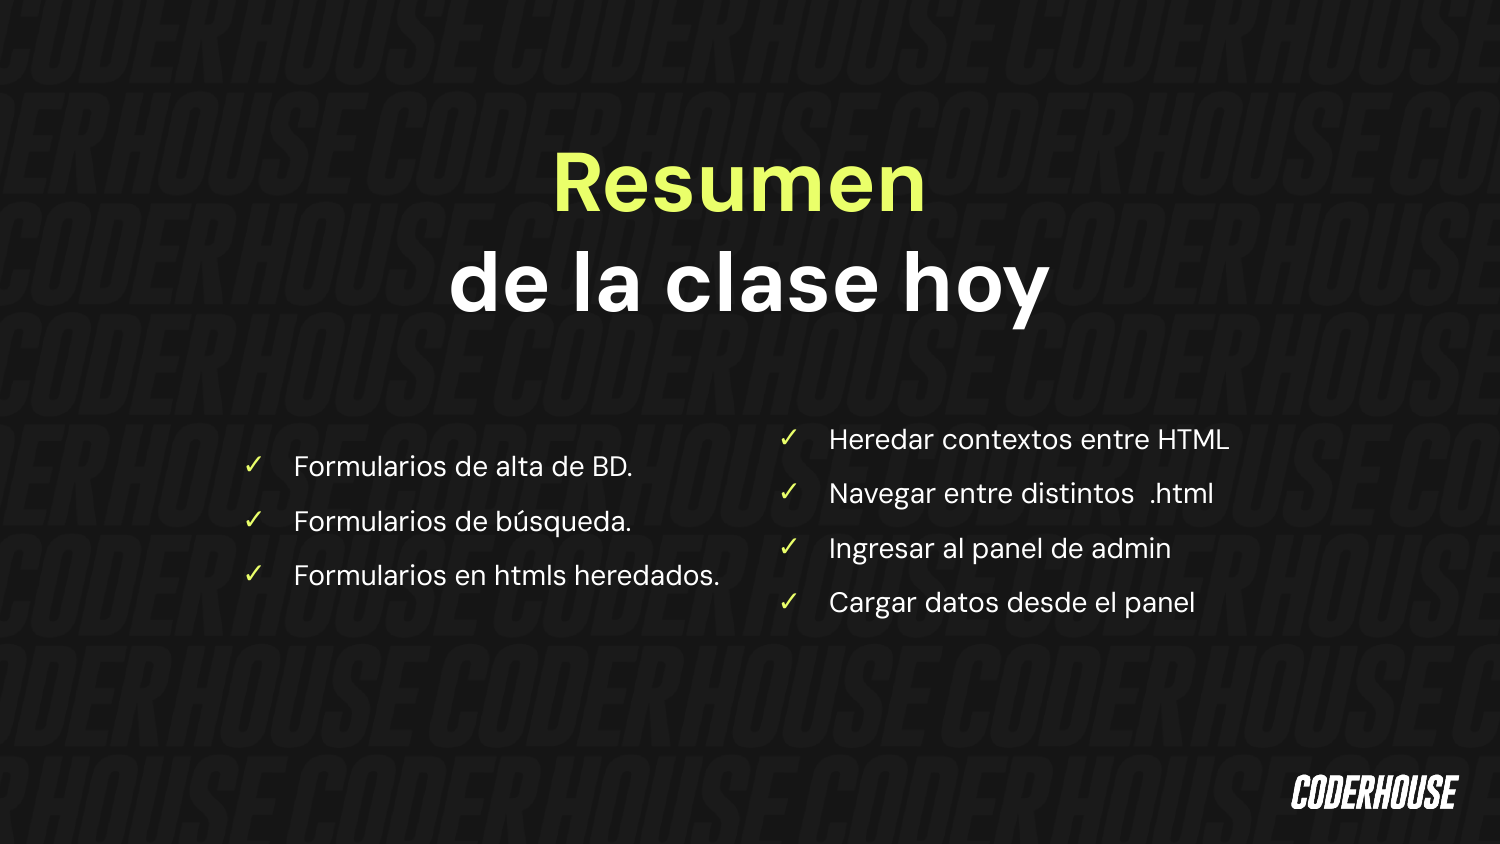

Resumen
de la clase hoy
Heredar contextos entre HTML
Navegar entre distintos  .html
Ingresar al panel de admin
Cargar datos desde el panel

Formularios de alta de BD.
Formularios de búsqueda.
Formularios en htmls heredados.